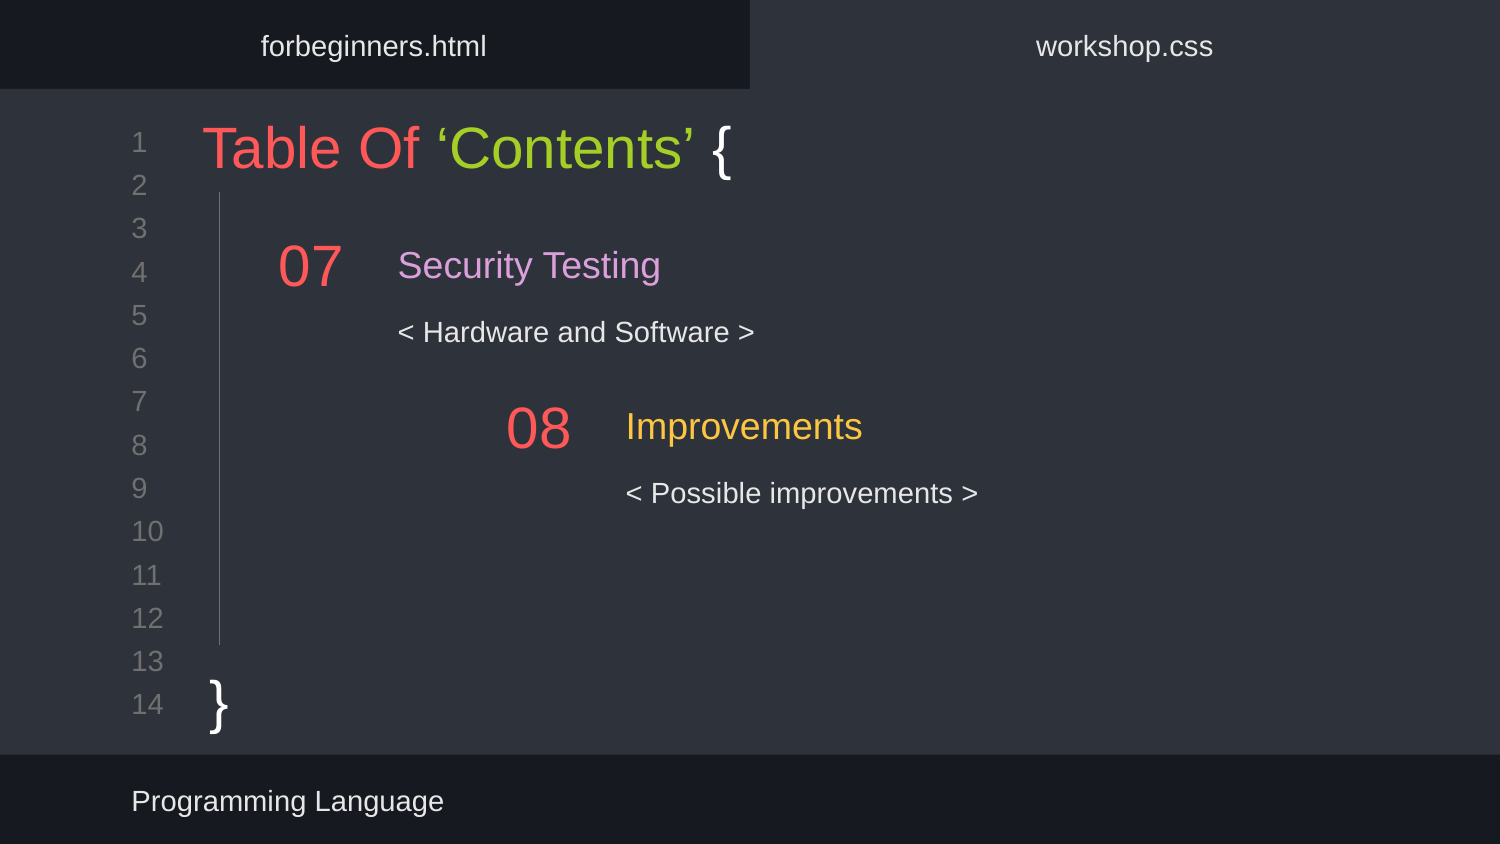

forbeginners.html
workshop.css
Table Of ‘Contents’ {
}
# 07
Security Testing
< Hardware and Software >
Improvements
08
< Possible improvements >
Programming Language